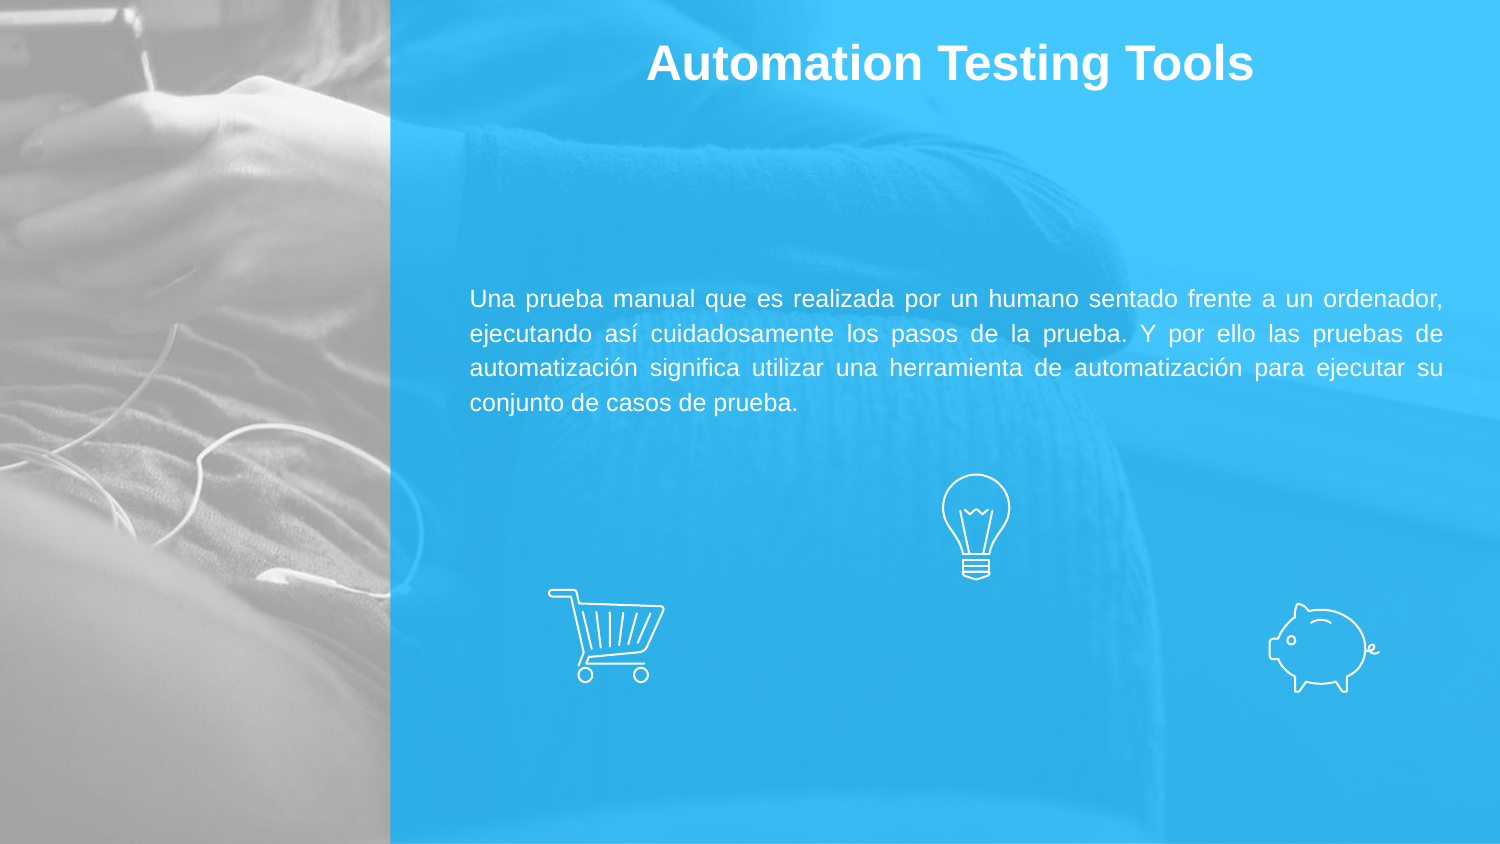

# Automation Testing Tools
Una prueba manual que es realizada por un humano sentado frente a un ordenador, ejecutando así cuidadosamente los pasos de la prueba. Y por ello las pruebas de automatización significa utilizar una herramienta de automatización para ejecutar su conjunto de casos de prueba.